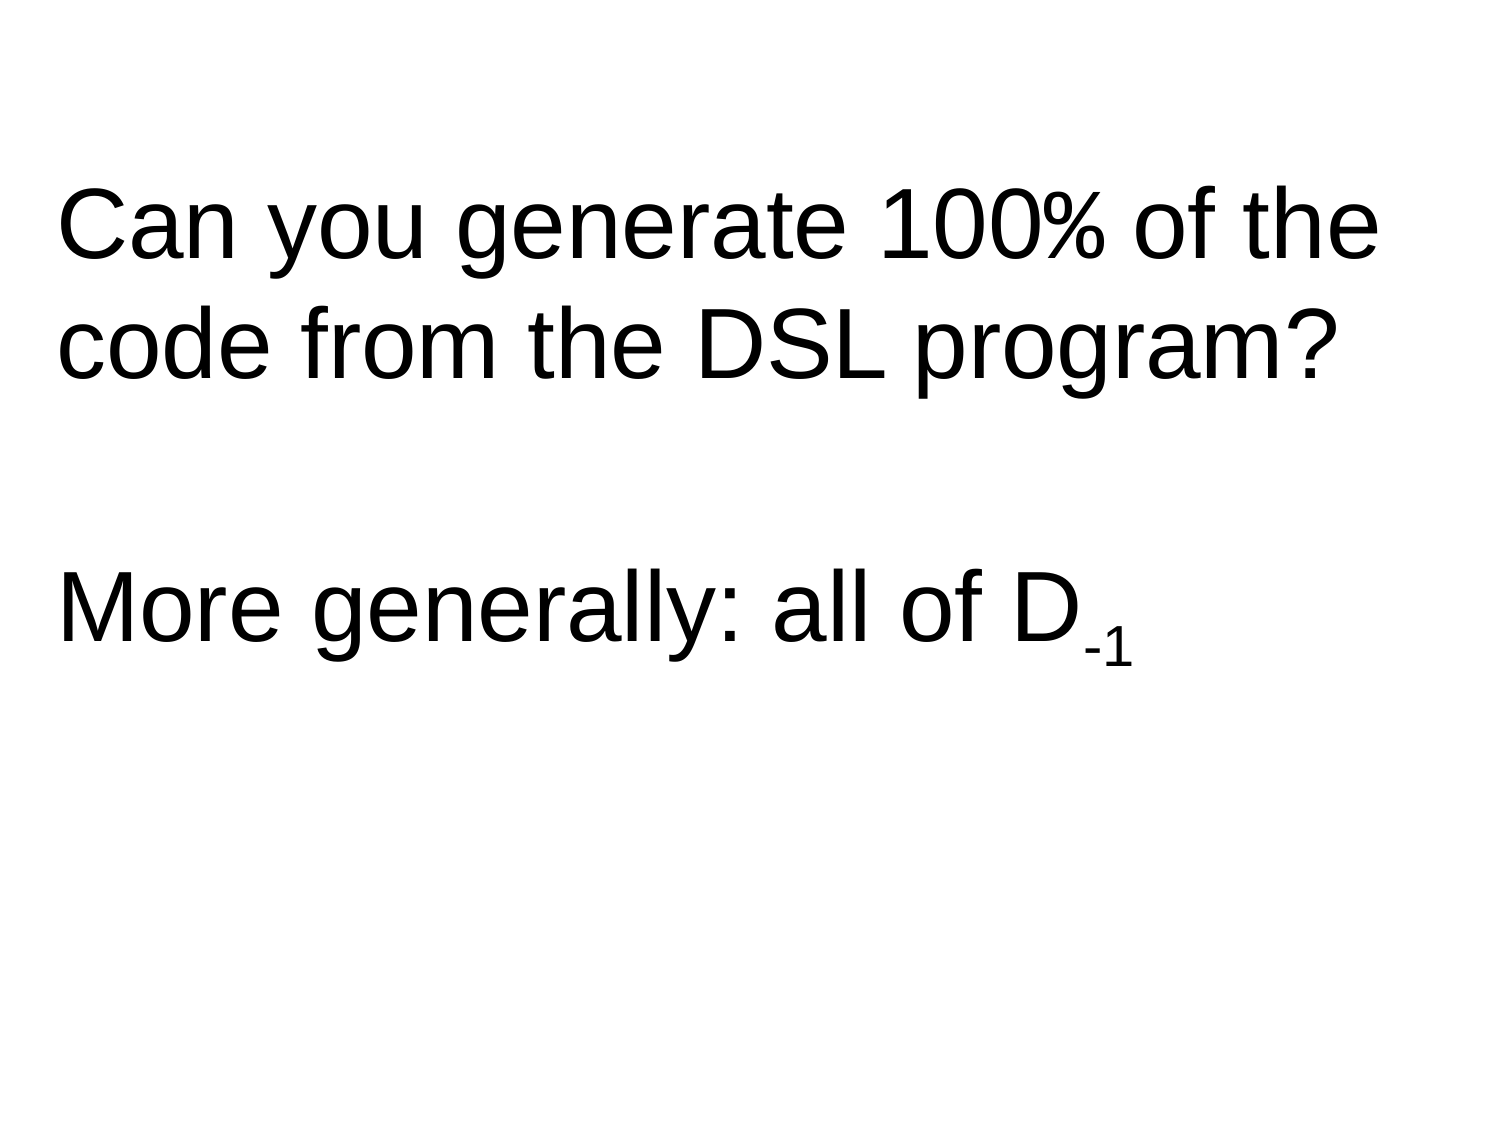

Can you generate 100% of the code from the DSL program?
More generally: all of D-1